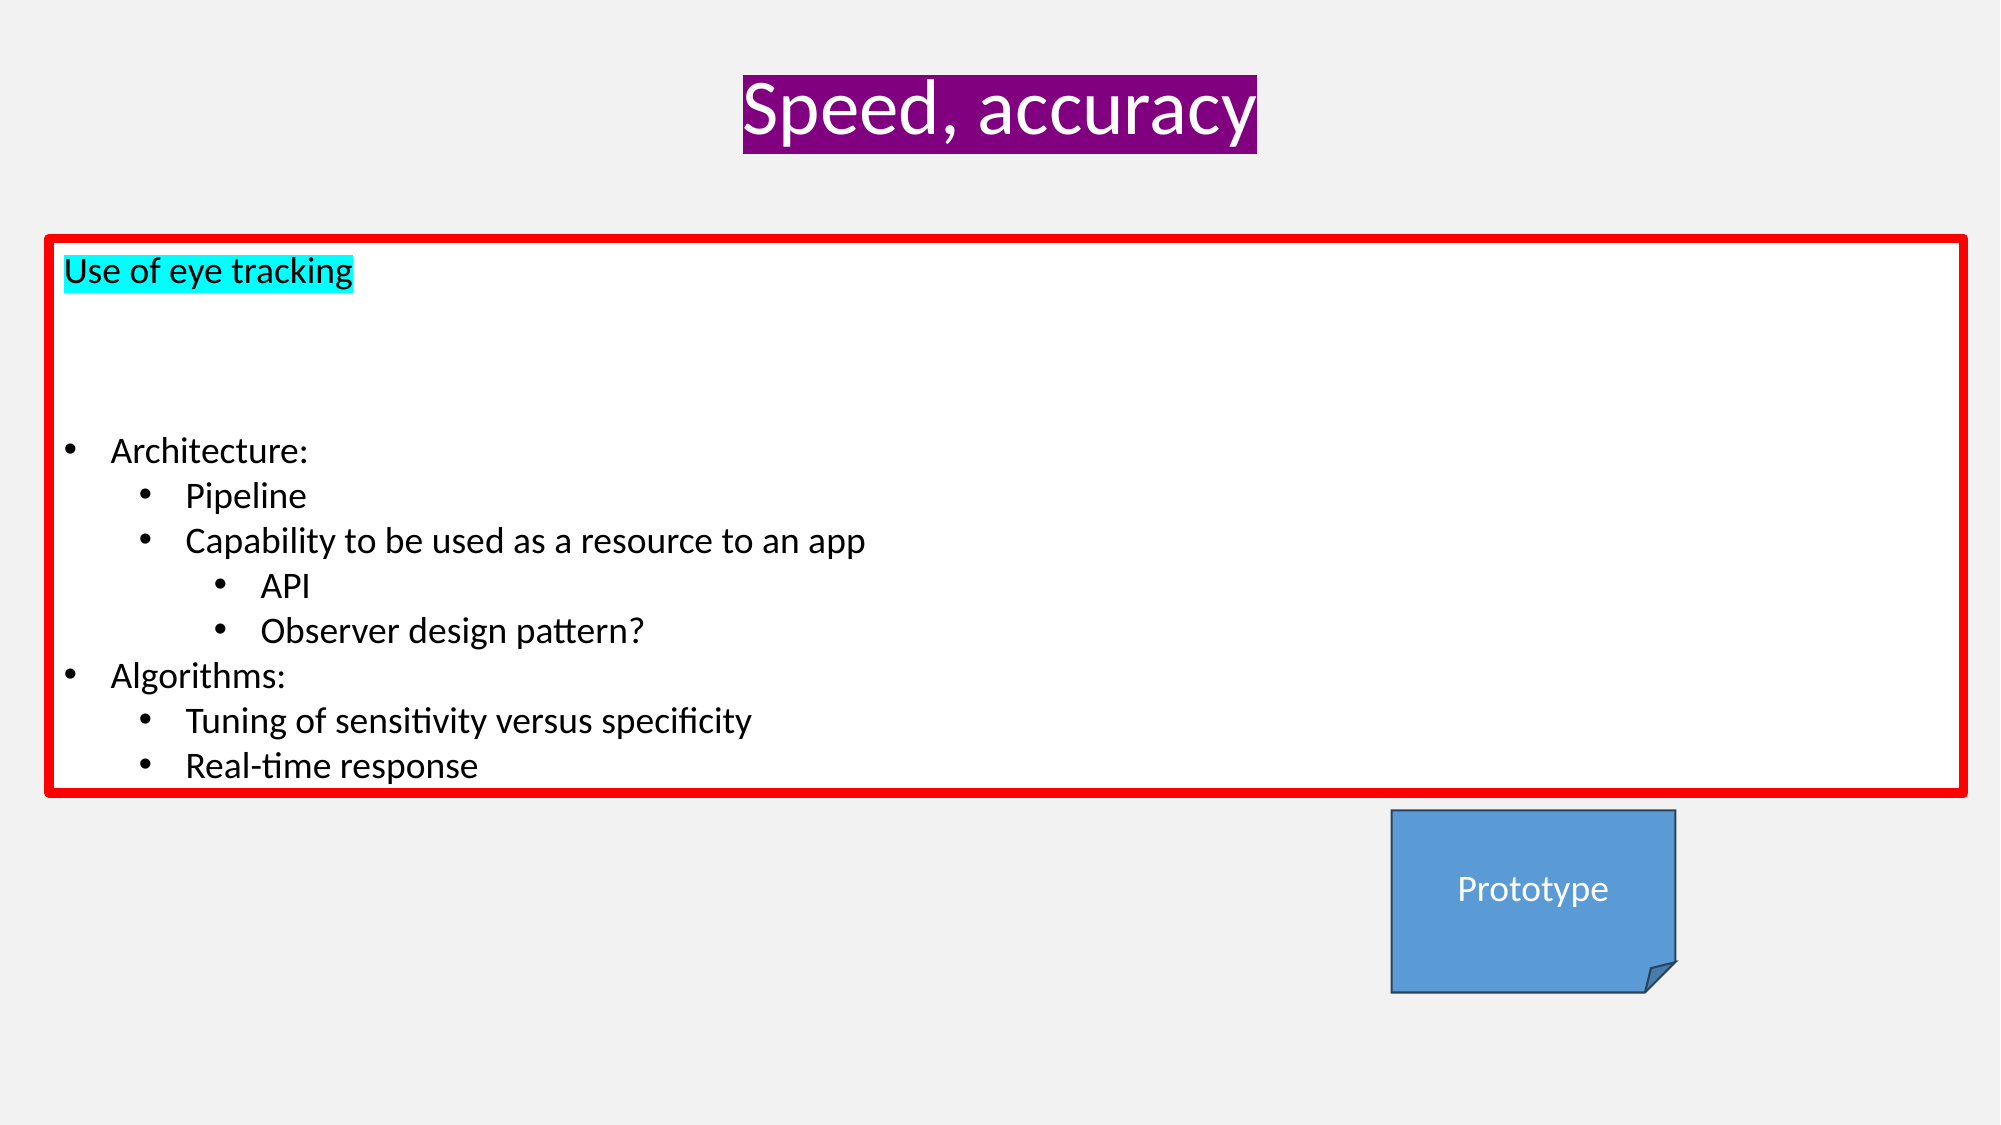

# Speed, accuracy
Use of eye tracking

Architecture:
Pipeline
Capability to be used as a resource to an app
API
Observer design pattern?
Algorithms:
Tuning of sensitivity versus specificity
Real-time response
Prototype